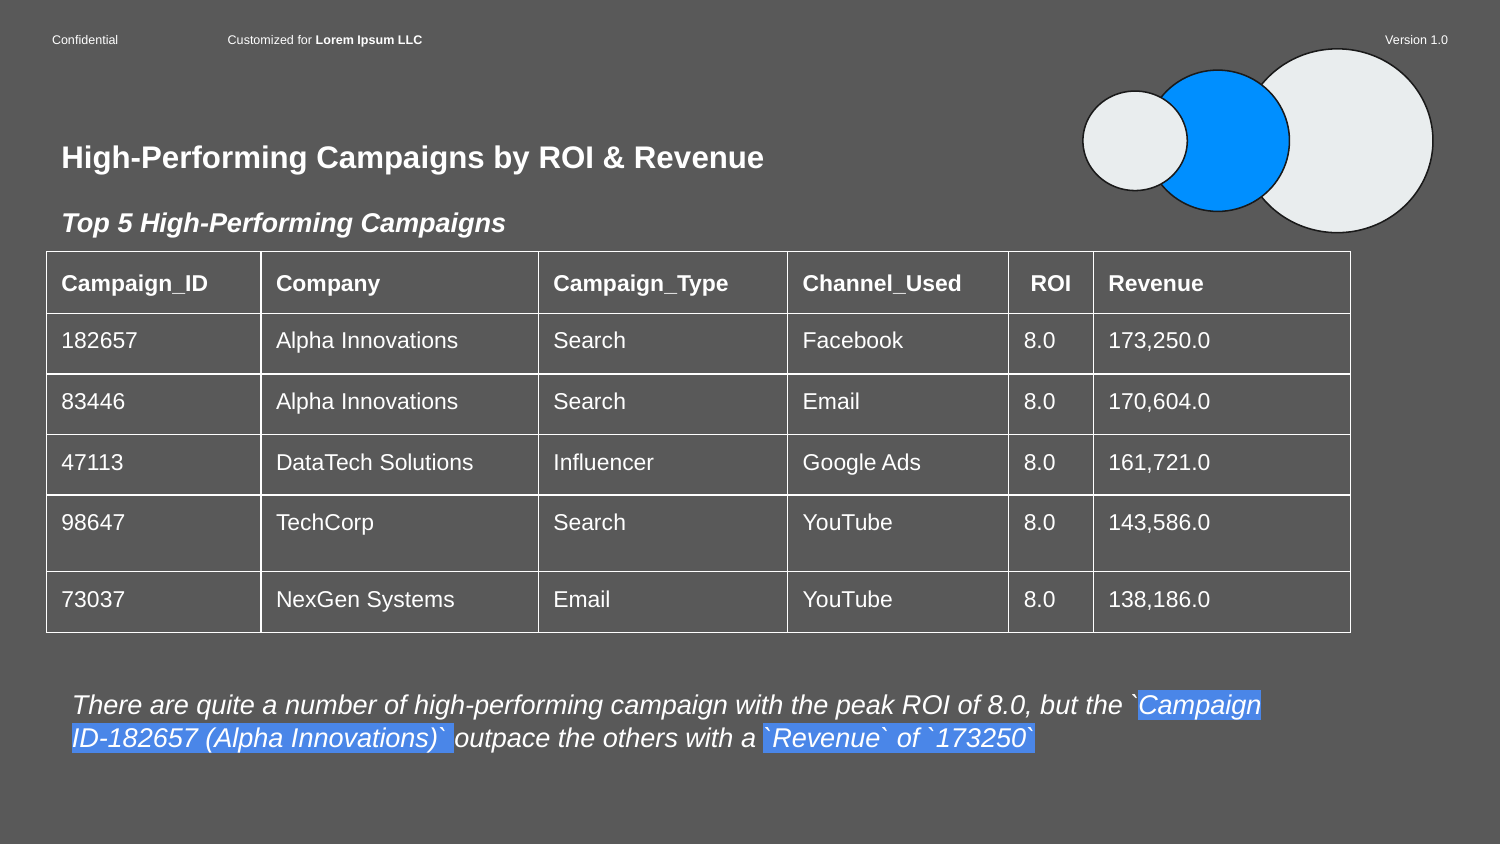

High-Performing Campaigns by ROI & Revenue
Top 5 High-Performing Campaigns
| Campaign\_ID | Company | Campaign\_Type | Channel\_Used | ROI | Revenue |
| --- | --- | --- | --- | --- | --- |
| 182657 | Alpha Innovations | Search | Facebook | 8.0 | 173,250.0 |
| 83446 | Alpha Innovations | Search | Email | 8.0 | 170,604.0 |
| 47113 | DataTech Solutions | Influencer | Google Ads | 8.0 | 161,721.0 |
| 98647 | TechCorp | Search | YouTube | 8.0 | 143,586.0 |
| 73037 | NexGen Systems | Email | YouTube | 8.0 | 138,186.0 |
There are quite a number of high-performing campaign with the peak ROI of 8.0, but the `Campaign ID-182657 (Alpha Innovations)` outpace the others with a `Revenue` of `173250`